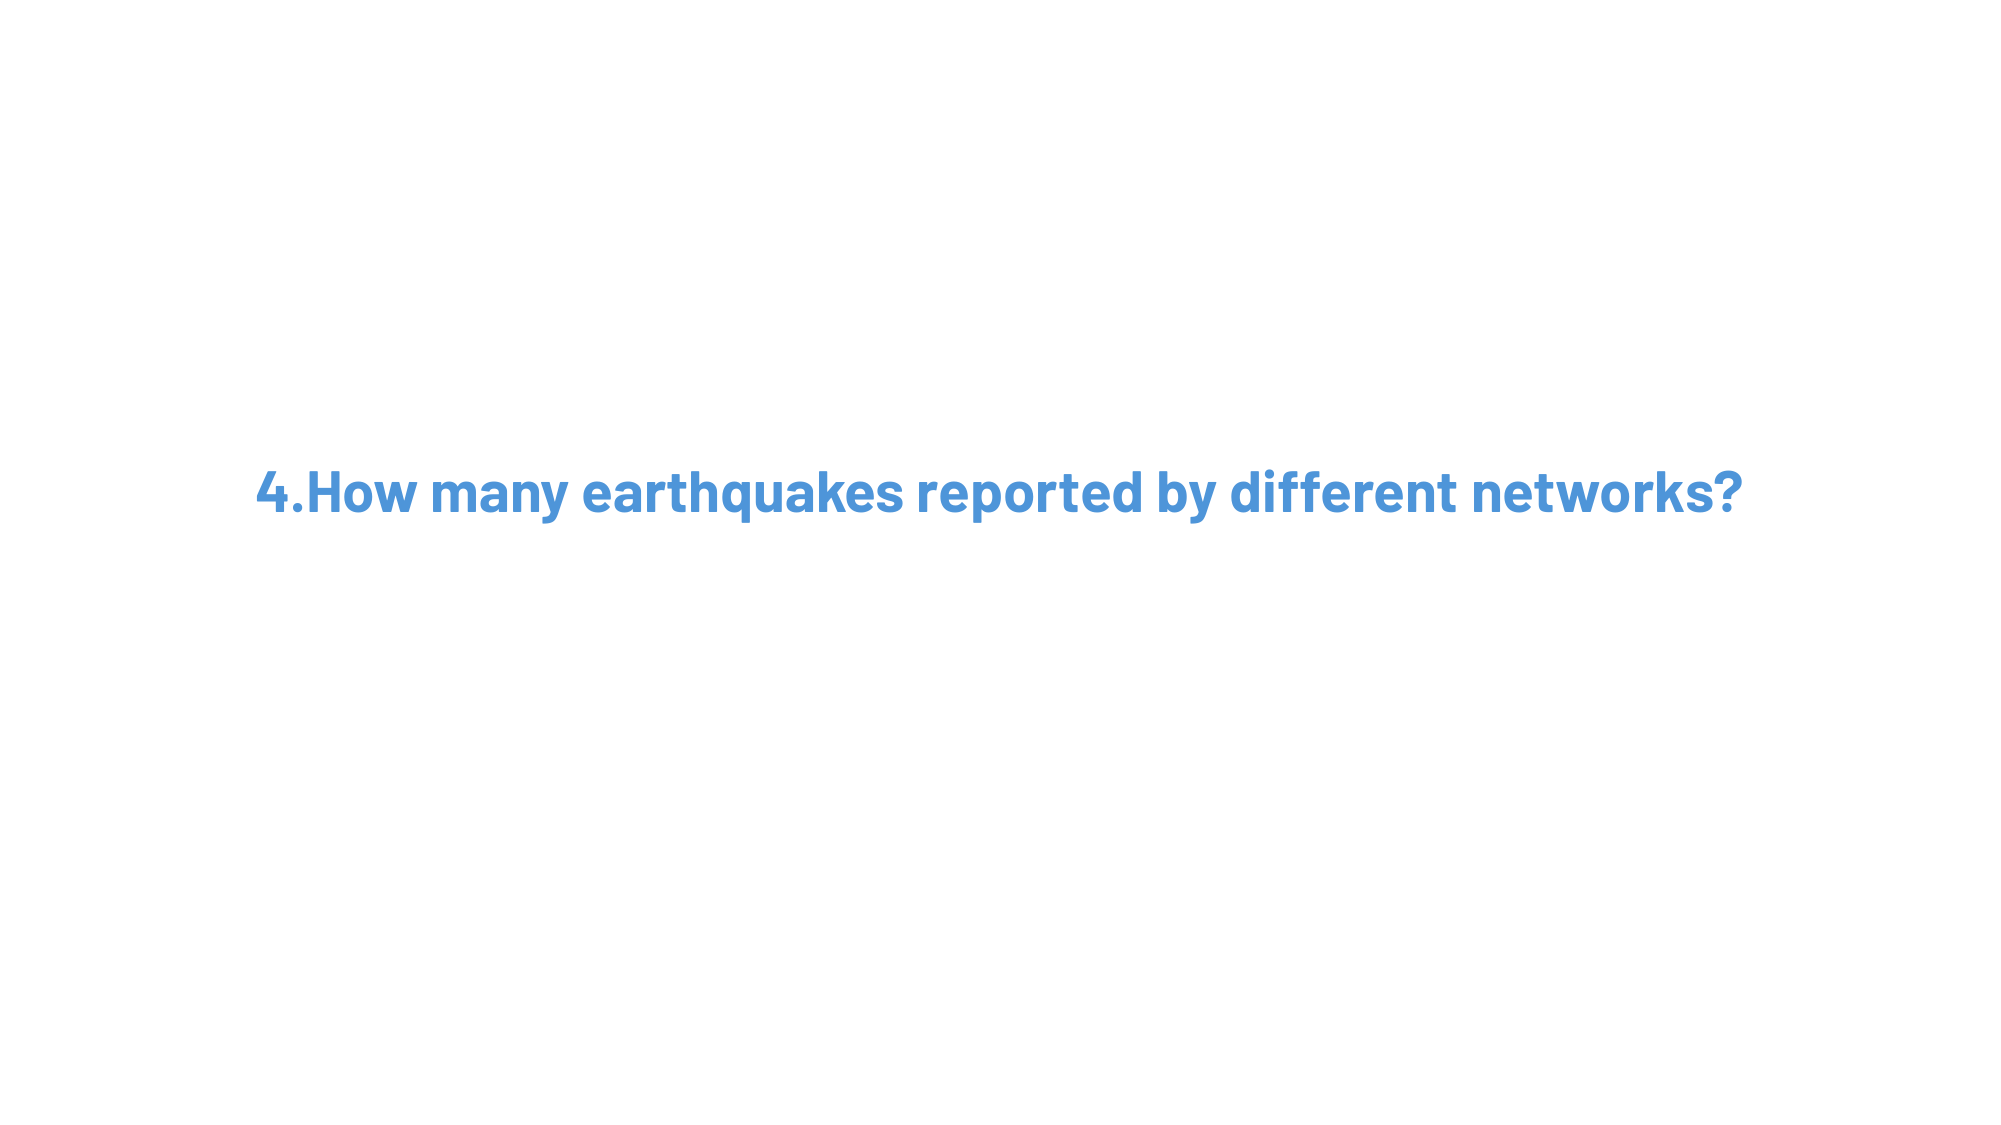

#
4.How many earthquakes reported by different networks?